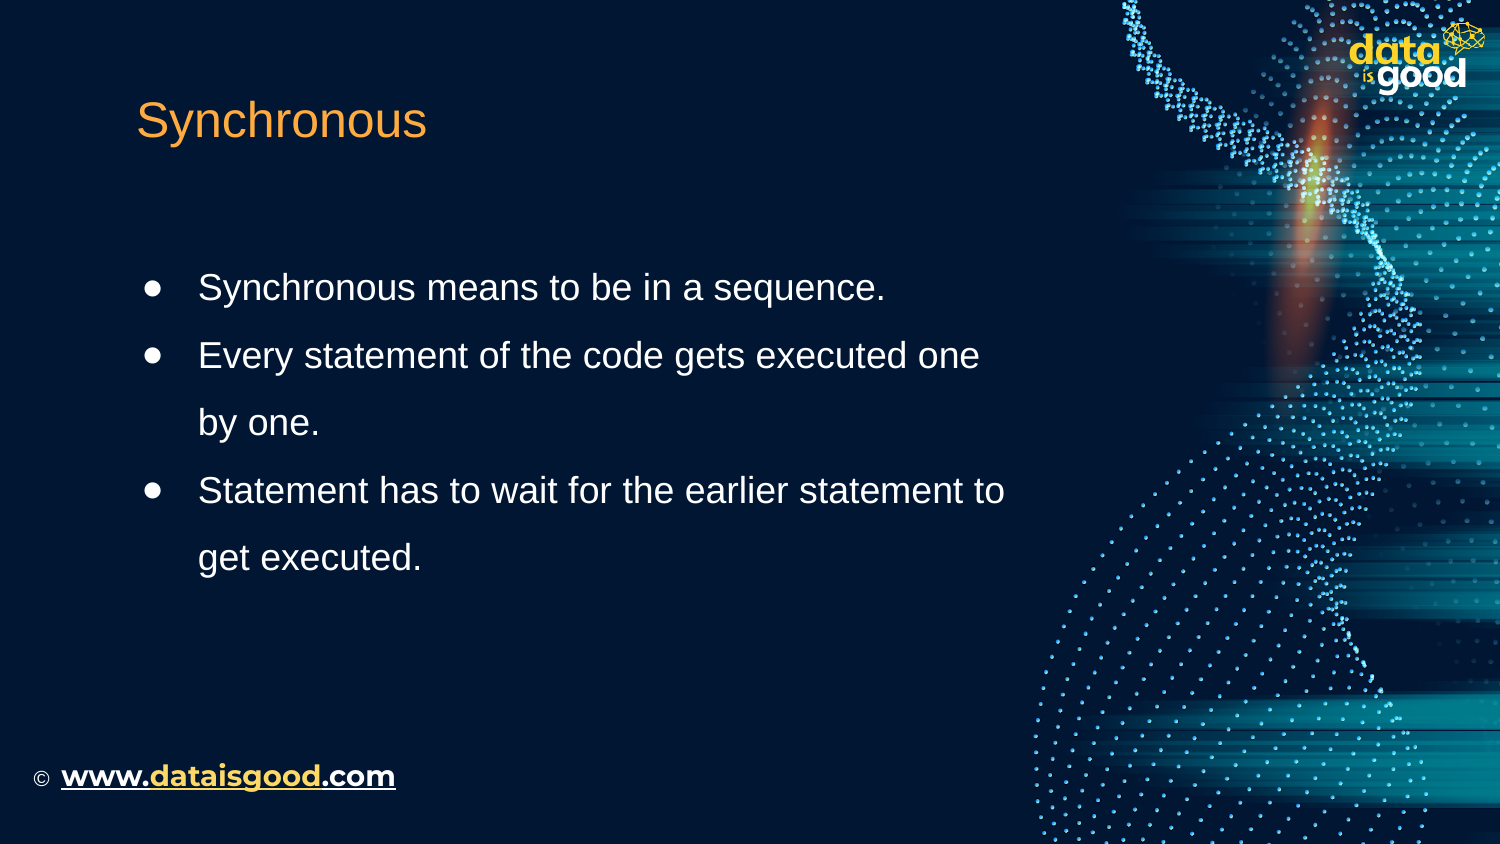

# Synchronous
Synchronous means to be in a sequence.
Every statement of the code gets executed one by one.
Statement has to wait for the earlier statement to get executed.